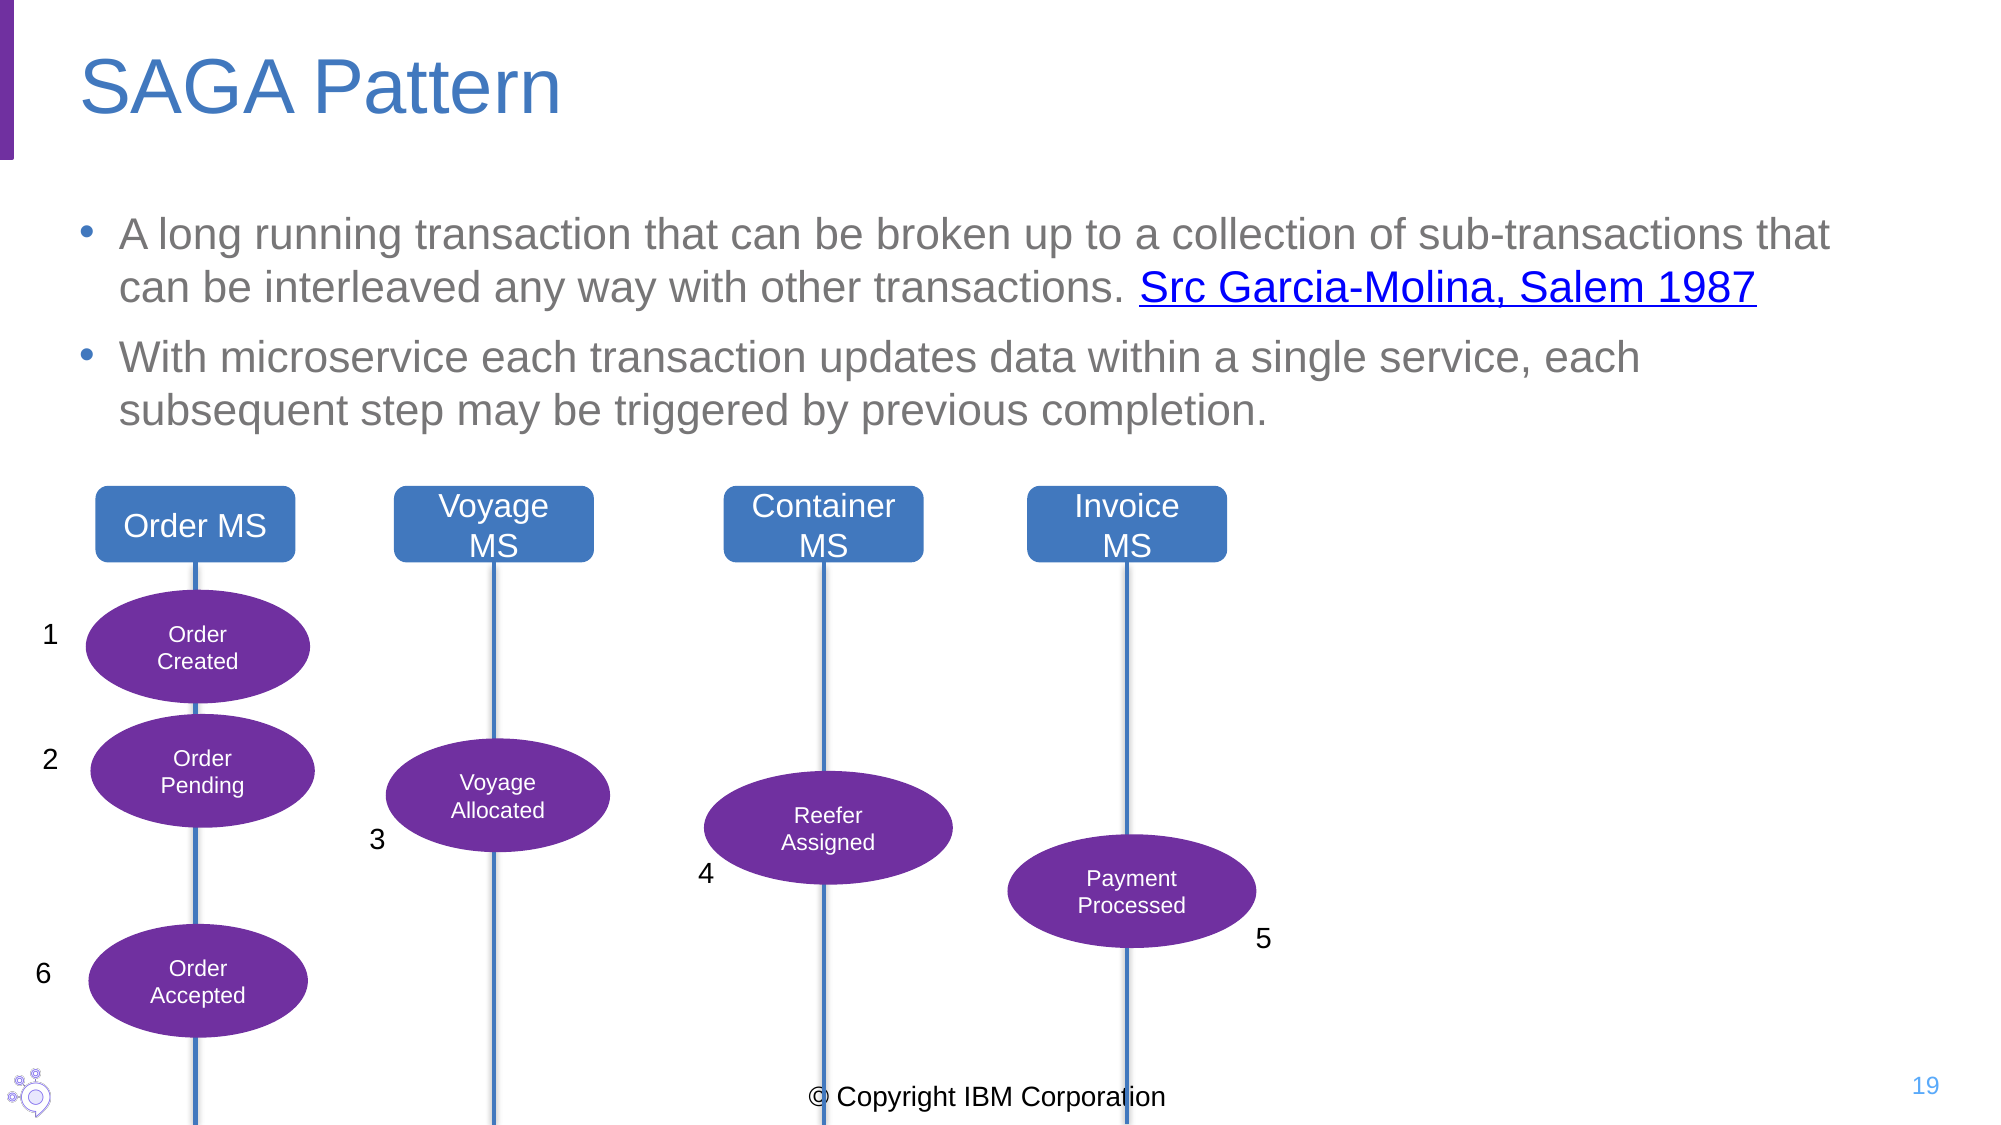

# SAGA Pattern
A long running transaction that can be broken up to a collection of sub-transactions that can be interleaved any way with other transactions. Src Garcia-Molina, Salem 1987
With microservice each transaction updates data within a single service, each subsequent step may be triggered by previous completion.
Order MS
Voyage MS
Container MS
Invoice MS
Order Created
1
Order Pending
2
Voyage Allocated
Reefer Assigned
3
Payment Processed
4
5
Order Accepted
6
19